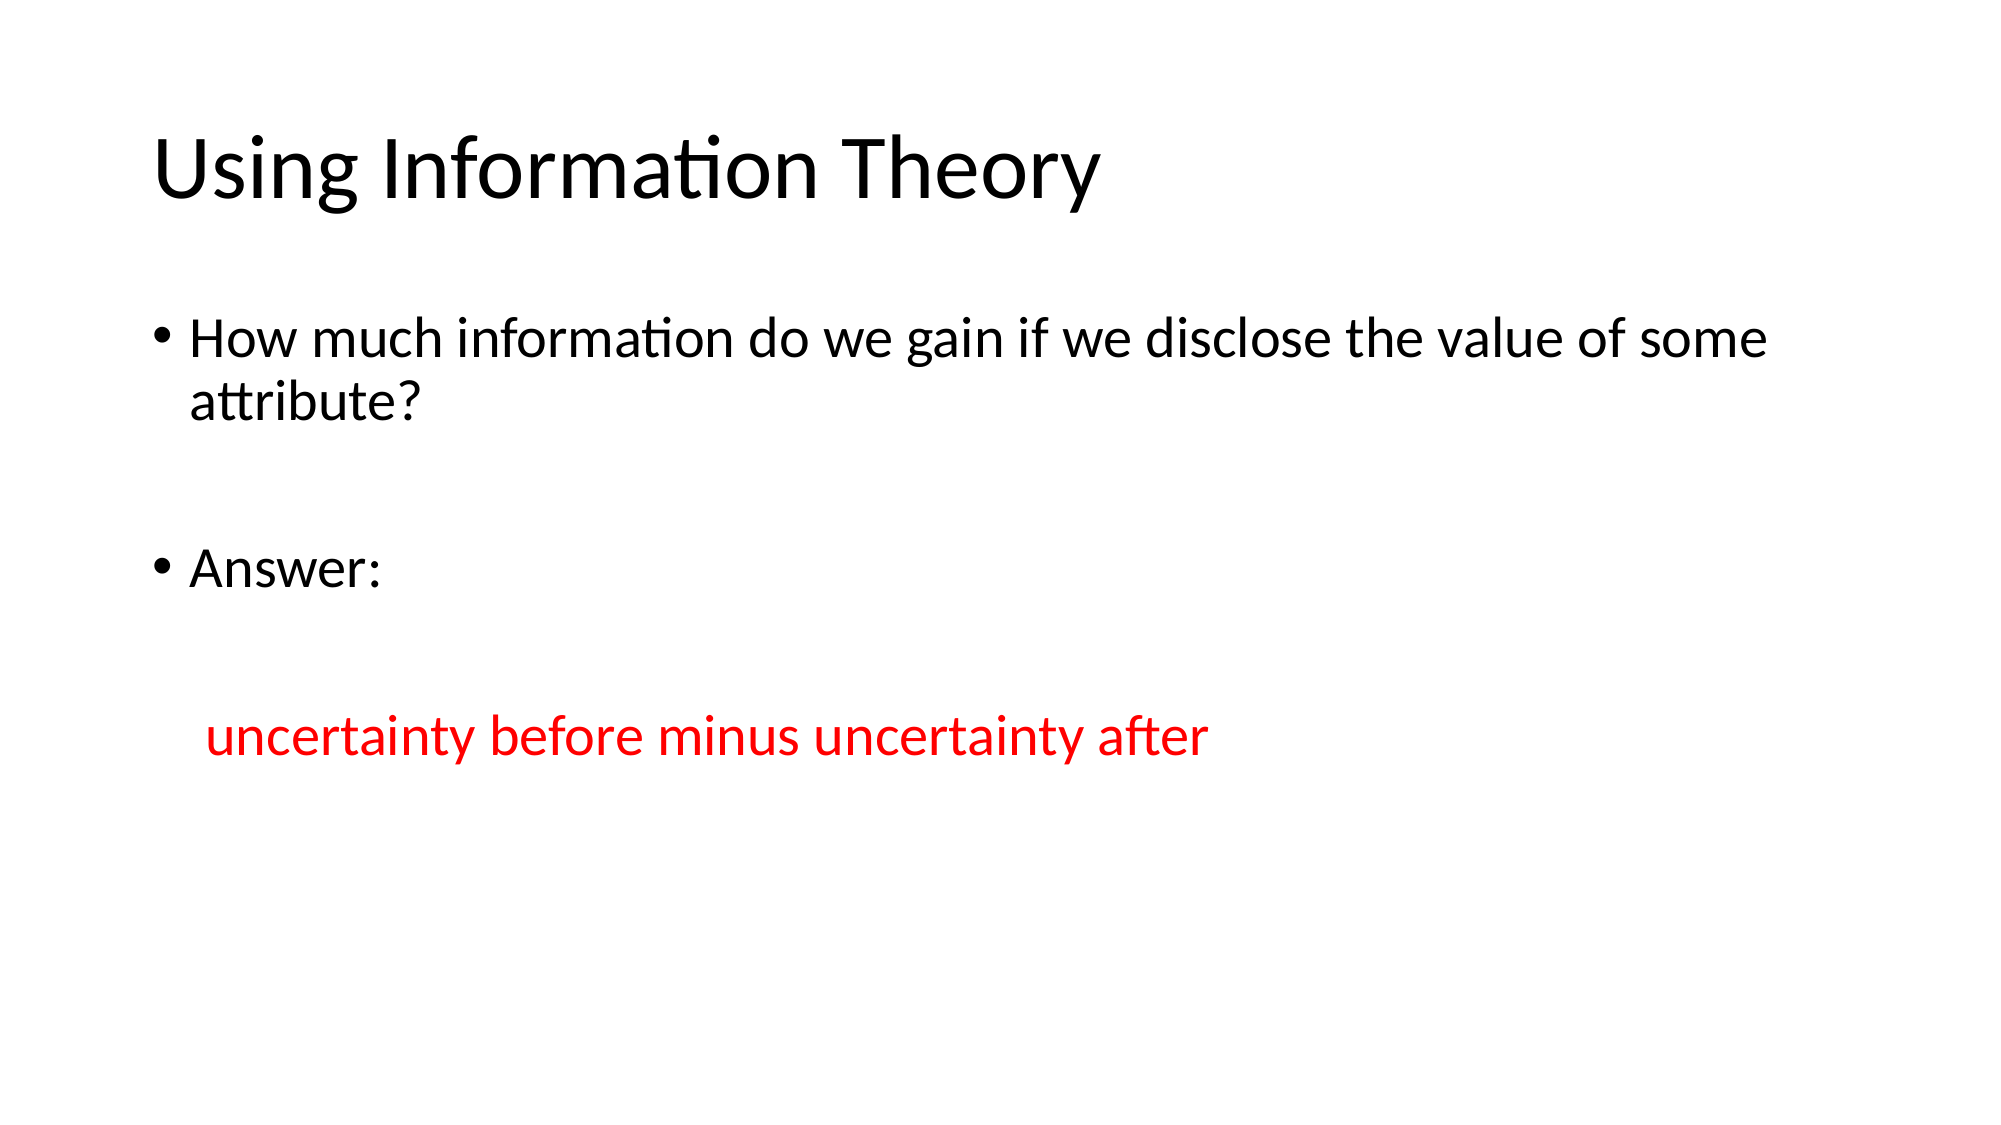

# Using Information Theory
How much information do we gain if we disclose the value of some attribute?

Answer:

    uncertainty before minus uncertainty after